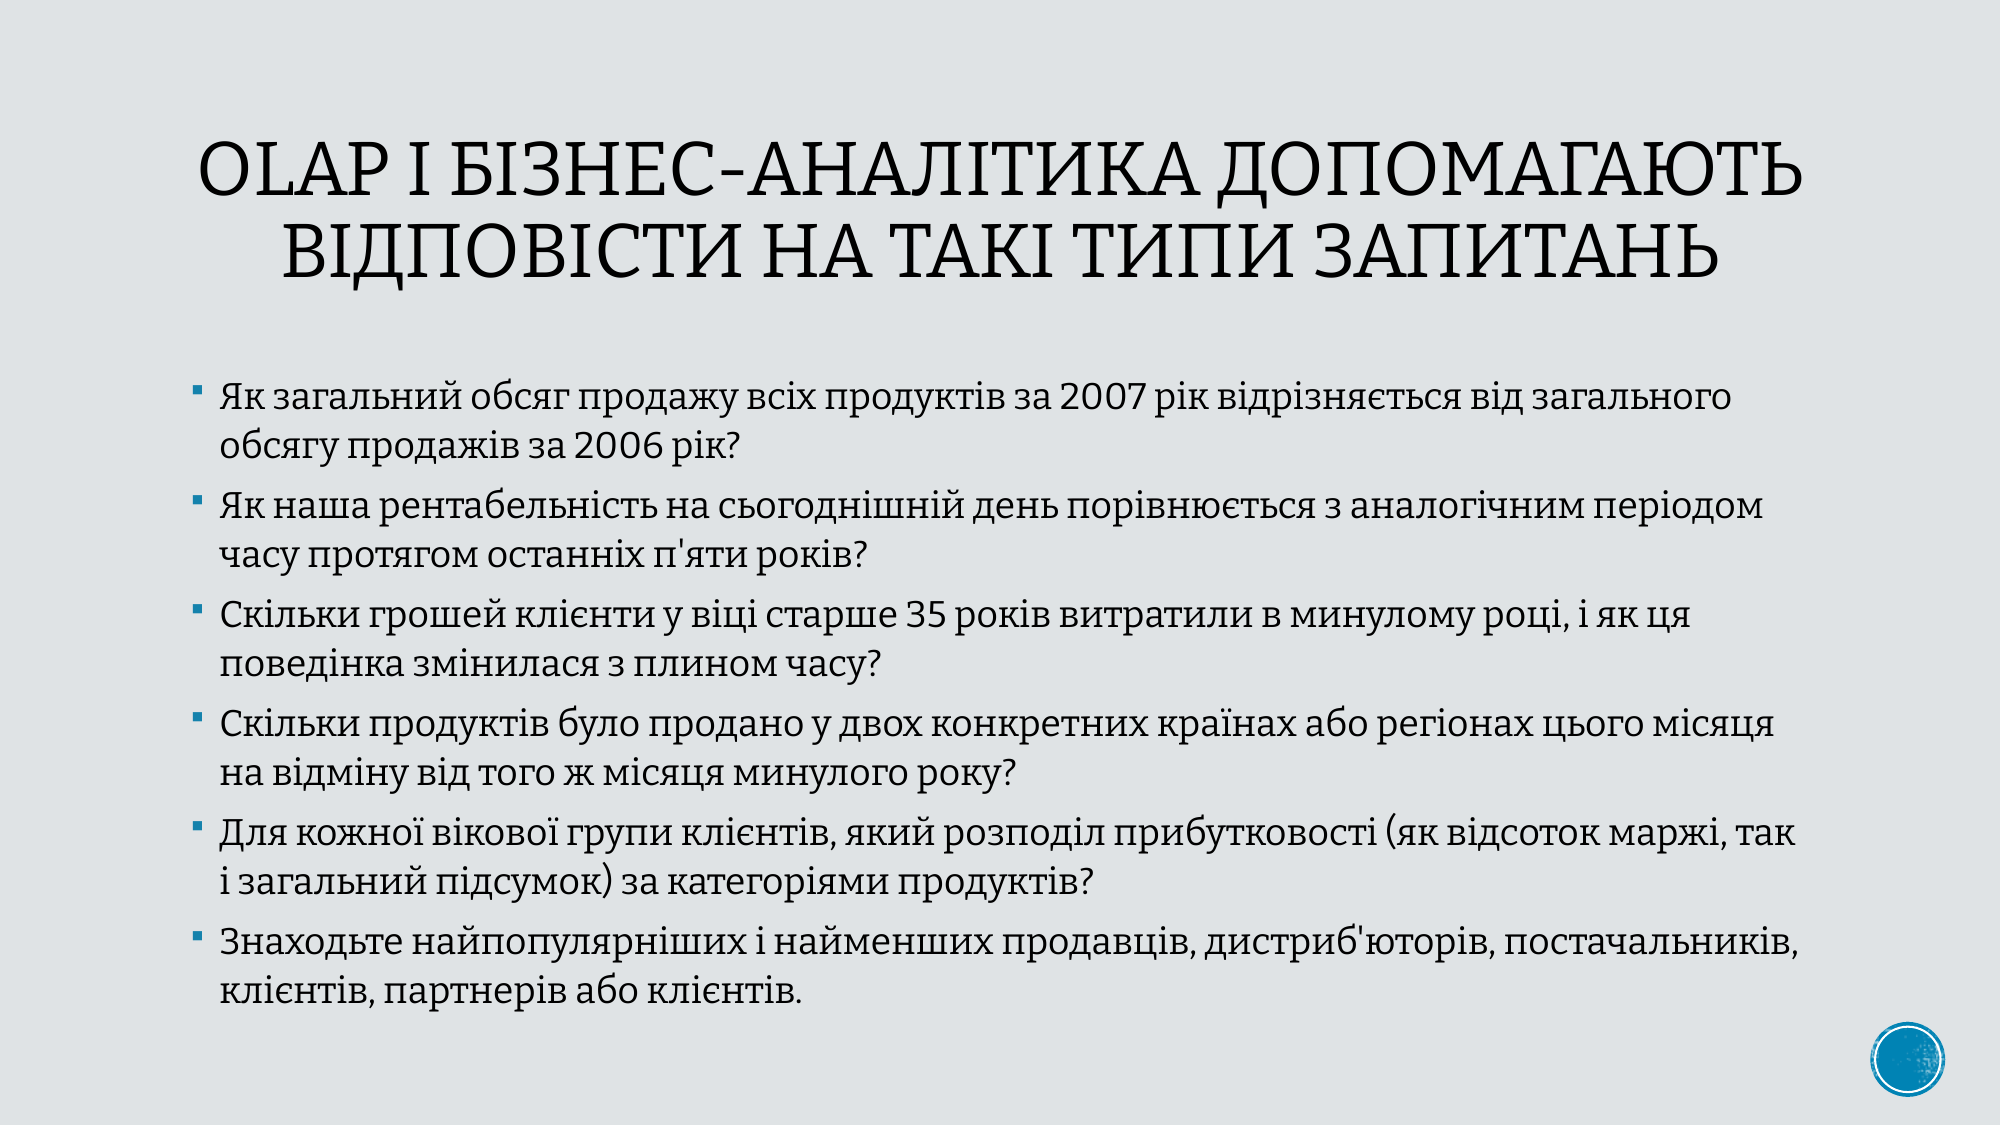

# OLAP і бізнес-аналітика допомагають відповісти на такі типи запитань
Як загальний обсяг продажу всіх продуктів за 2007 рік відрізняється від загального обсягу продажів за 2006 рік?
Як наша рентабельність на сьогоднішній день порівнюється з аналогічним періодом часу протягом останніх п'яти років?
Скільки грошей клієнти у віці старше 35 років витратили в минулому році, і як ця поведінка змінилася з плином часу?
Скільки продуктів було продано у двох конкретних країнах або регіонах цього місяця на відміну від того ж місяця минулого року?
Для кожної вікової групи клієнтів, який розподіл прибутковості (як відсоток маржі, так і загальний підсумок) за категоріями продуктів?
Знаходьте найпопулярніших і найменших продавців, дистриб'юторів, постачальників, клієнтів, партнерів або клієнтів.